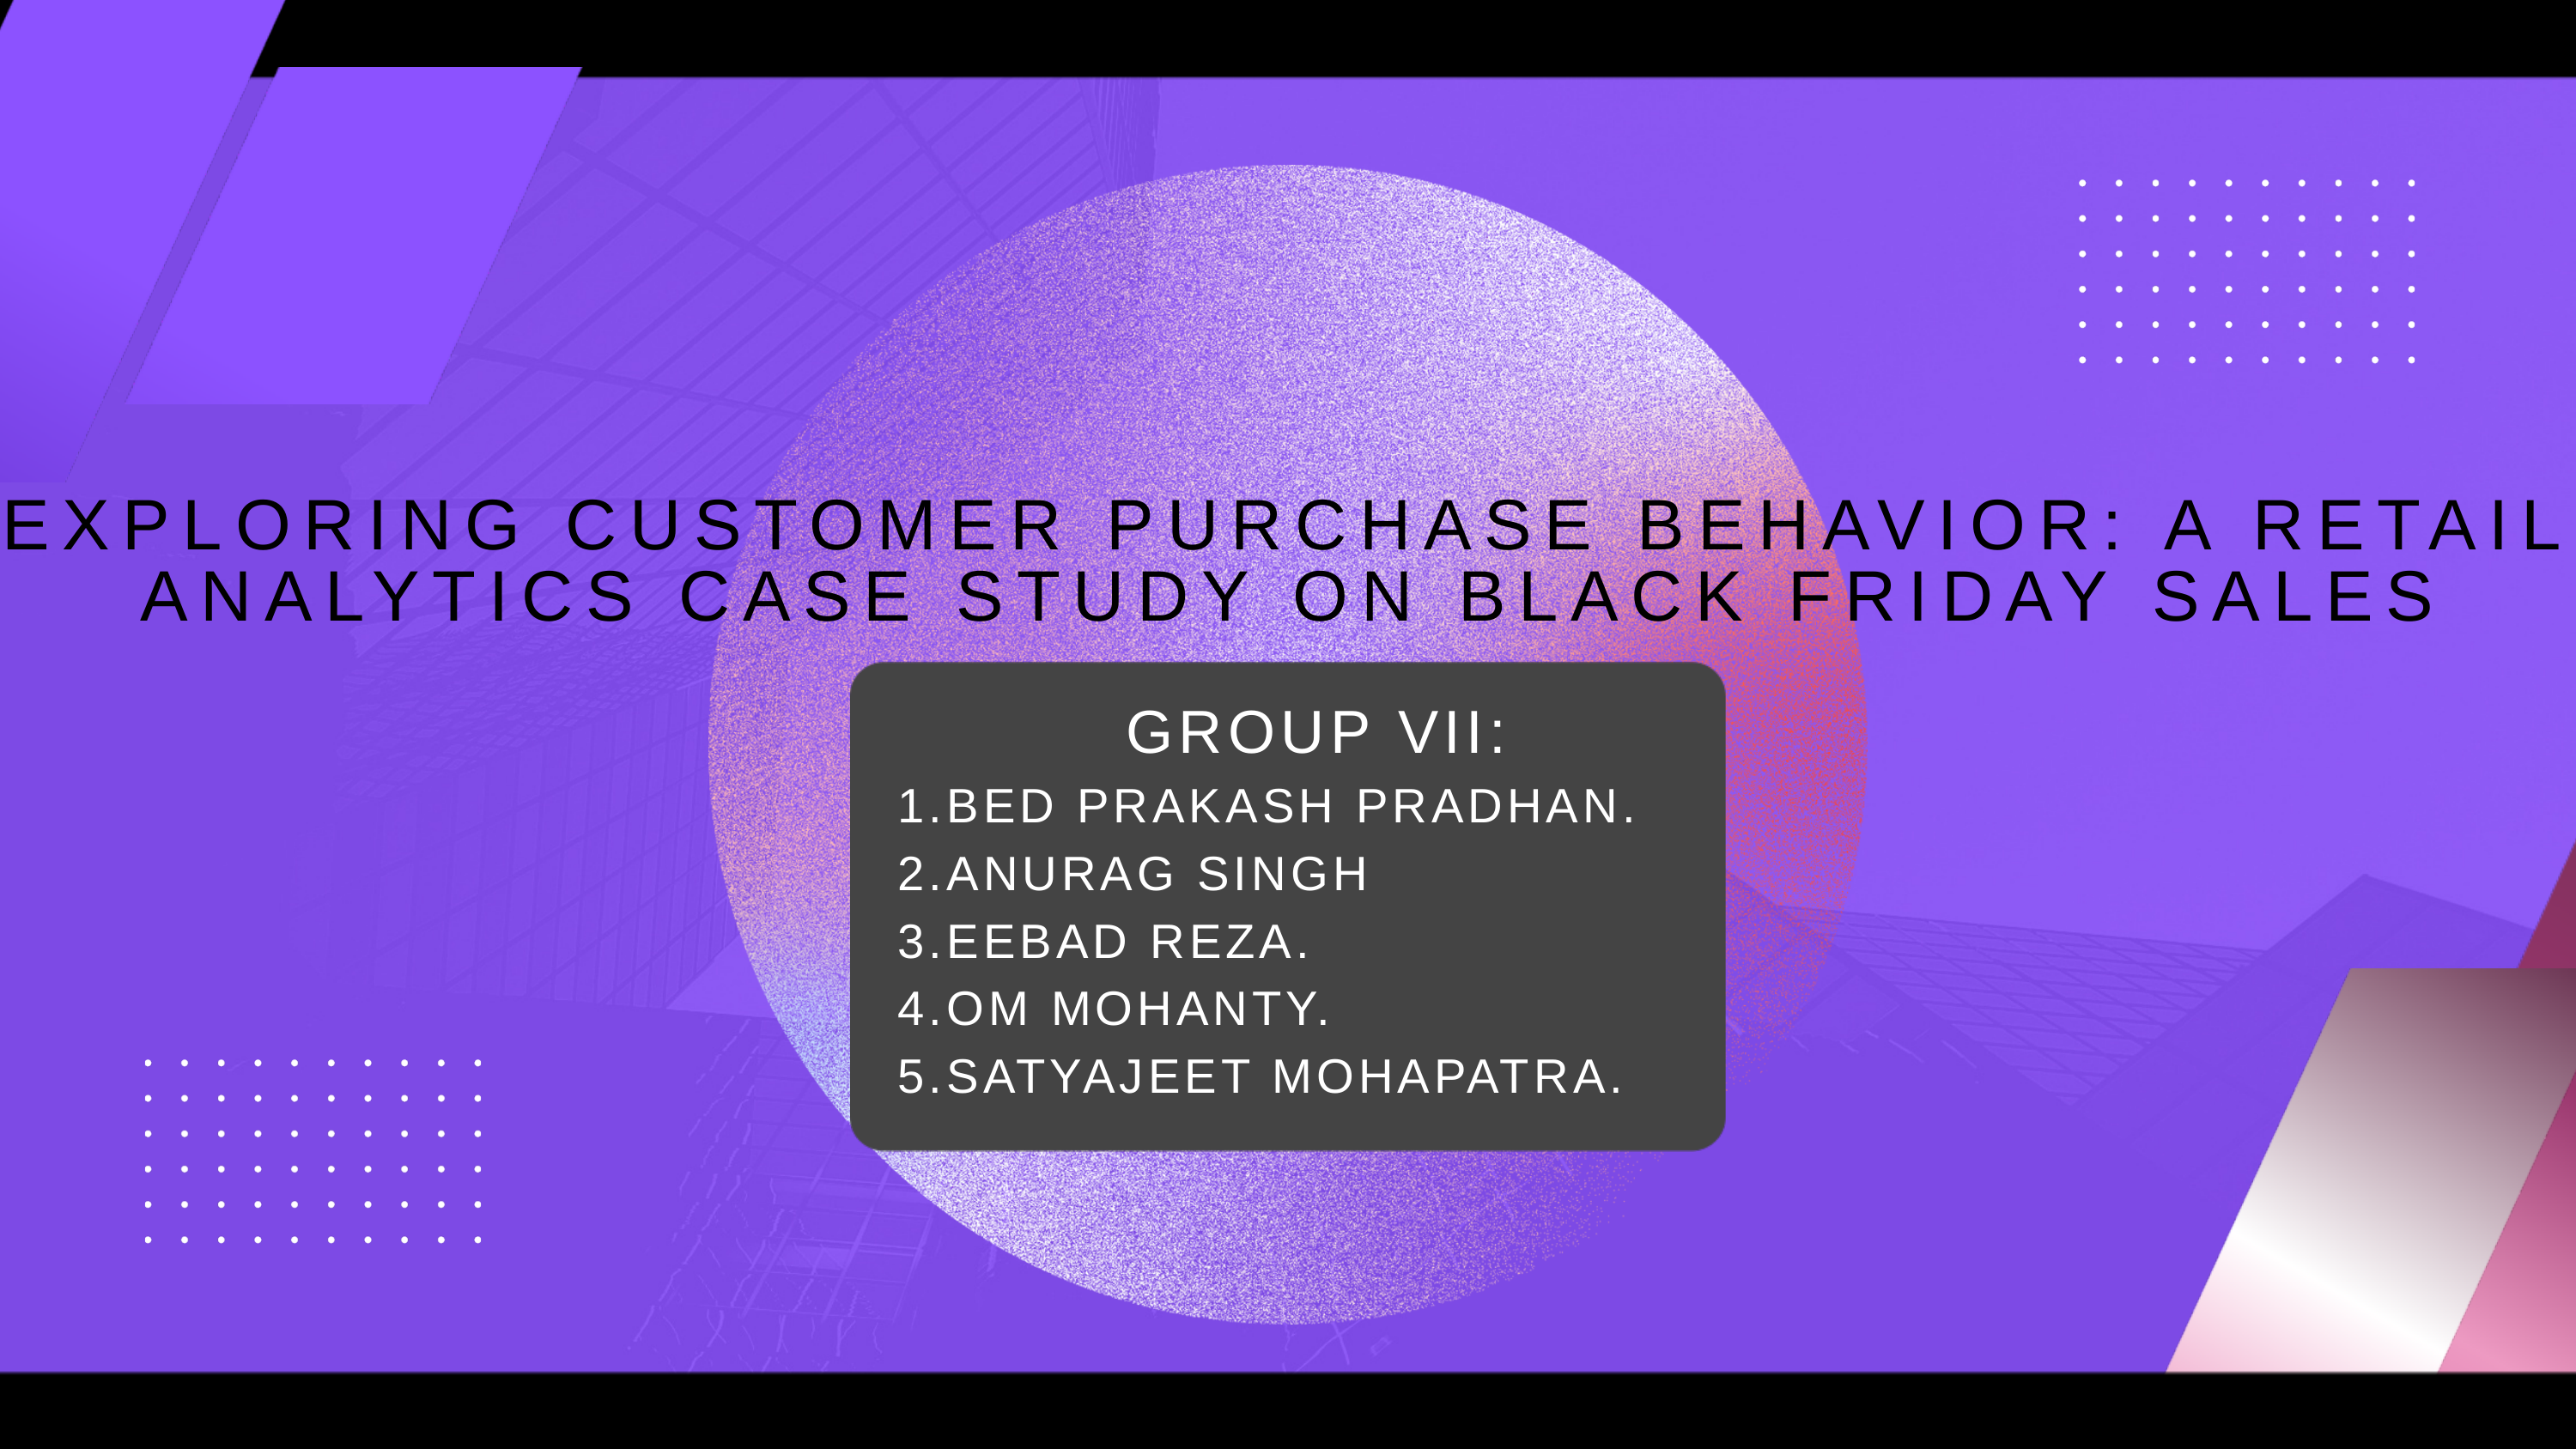

EXPLORING CUSTOMER PURCHASE BEHAVIOR: A RETAIL ANALYTICS CASE STUDY ON BLACK FRIDAY SALES

GROUP VII:
1.BED PRAKASH PRADHAN. 2.ANURAG SINGH
3.EEBAD REZA.
4.OM MOHANTY.
5.SATYAJEET MOHAPATRA.